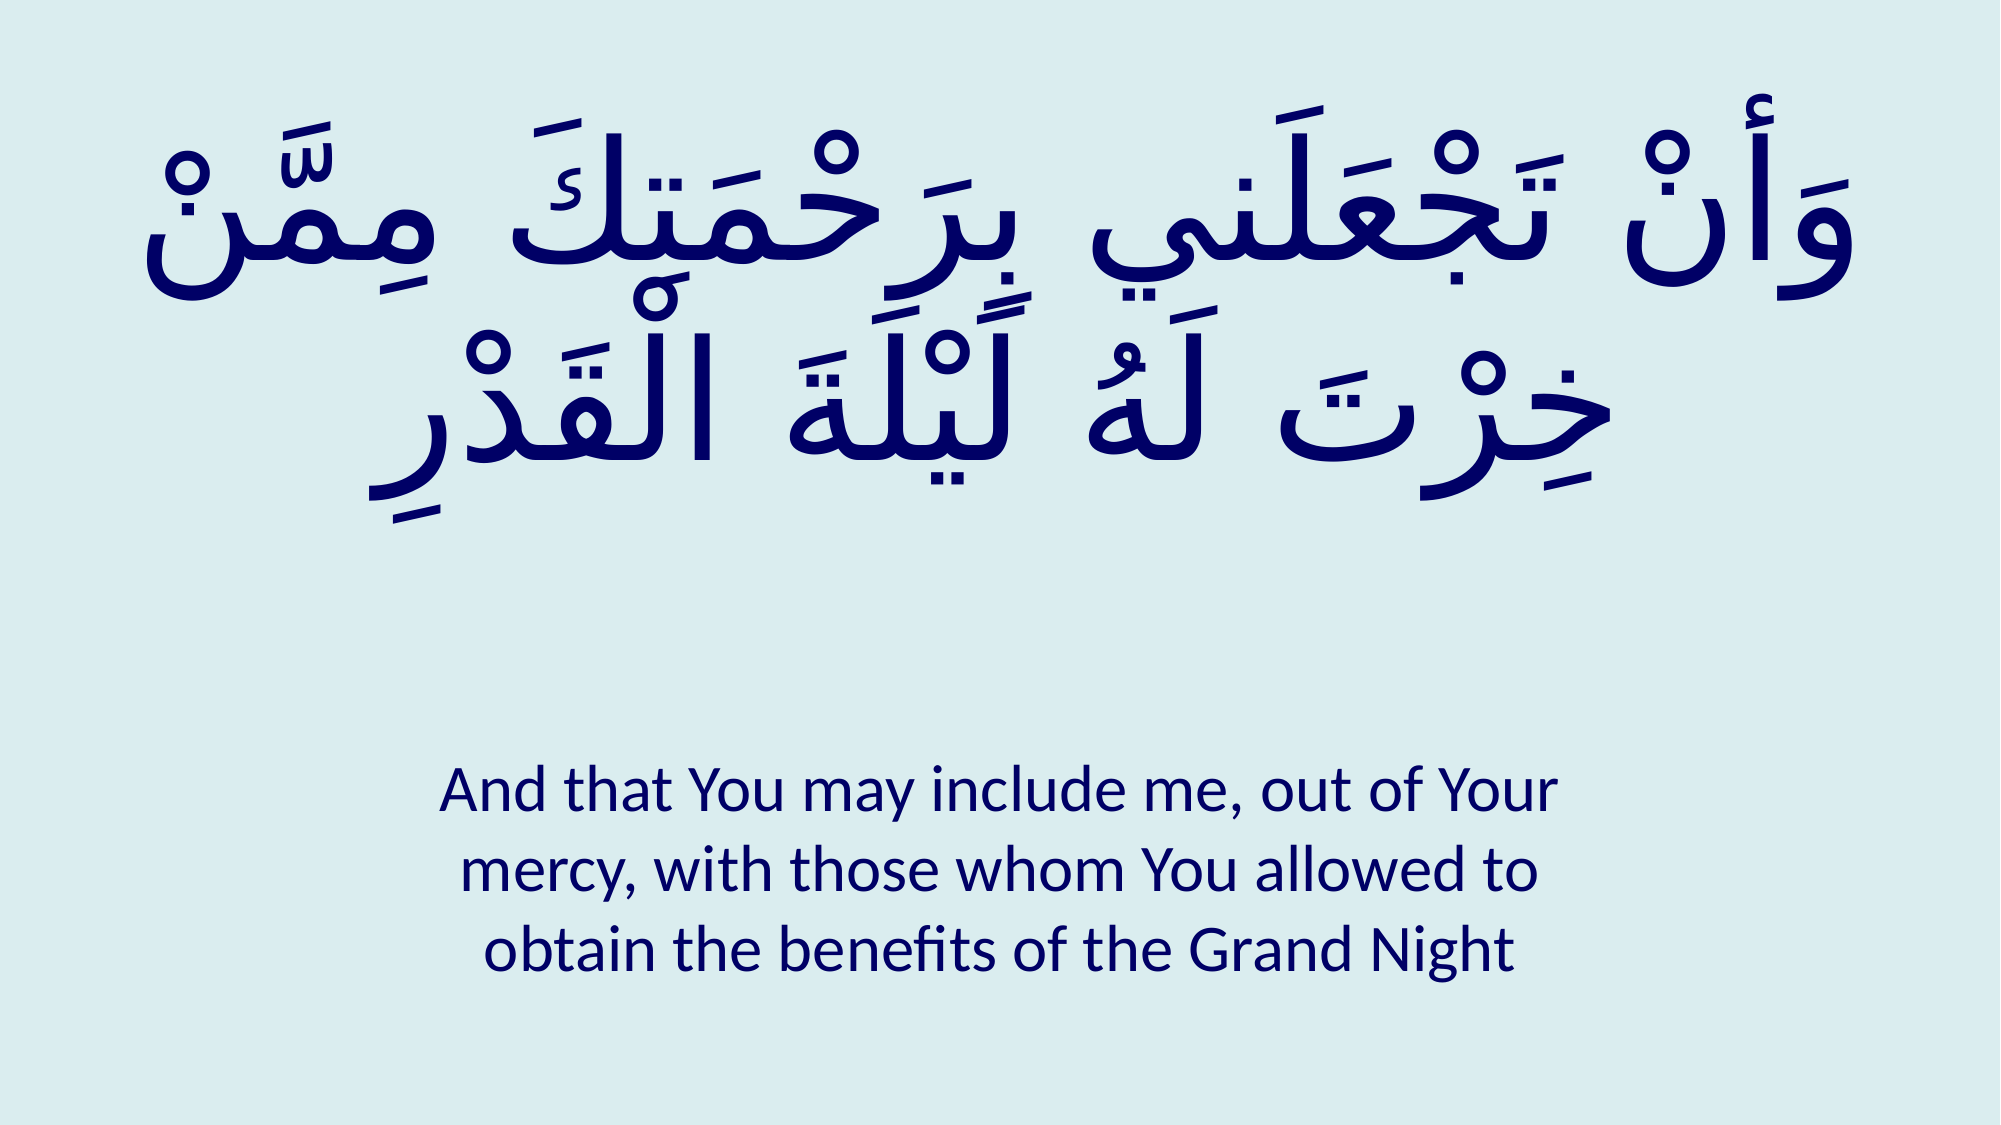

# وَأنْ تَجْعَلَني بِرَحْمَتِكَ مِمَّنْ خِرْتَ لَهُ لَيْلَةَ الْقَدْرِ
And that You may include me, out of Your mercy, with those whom You allowed to obtain the benefits of the Grand Night